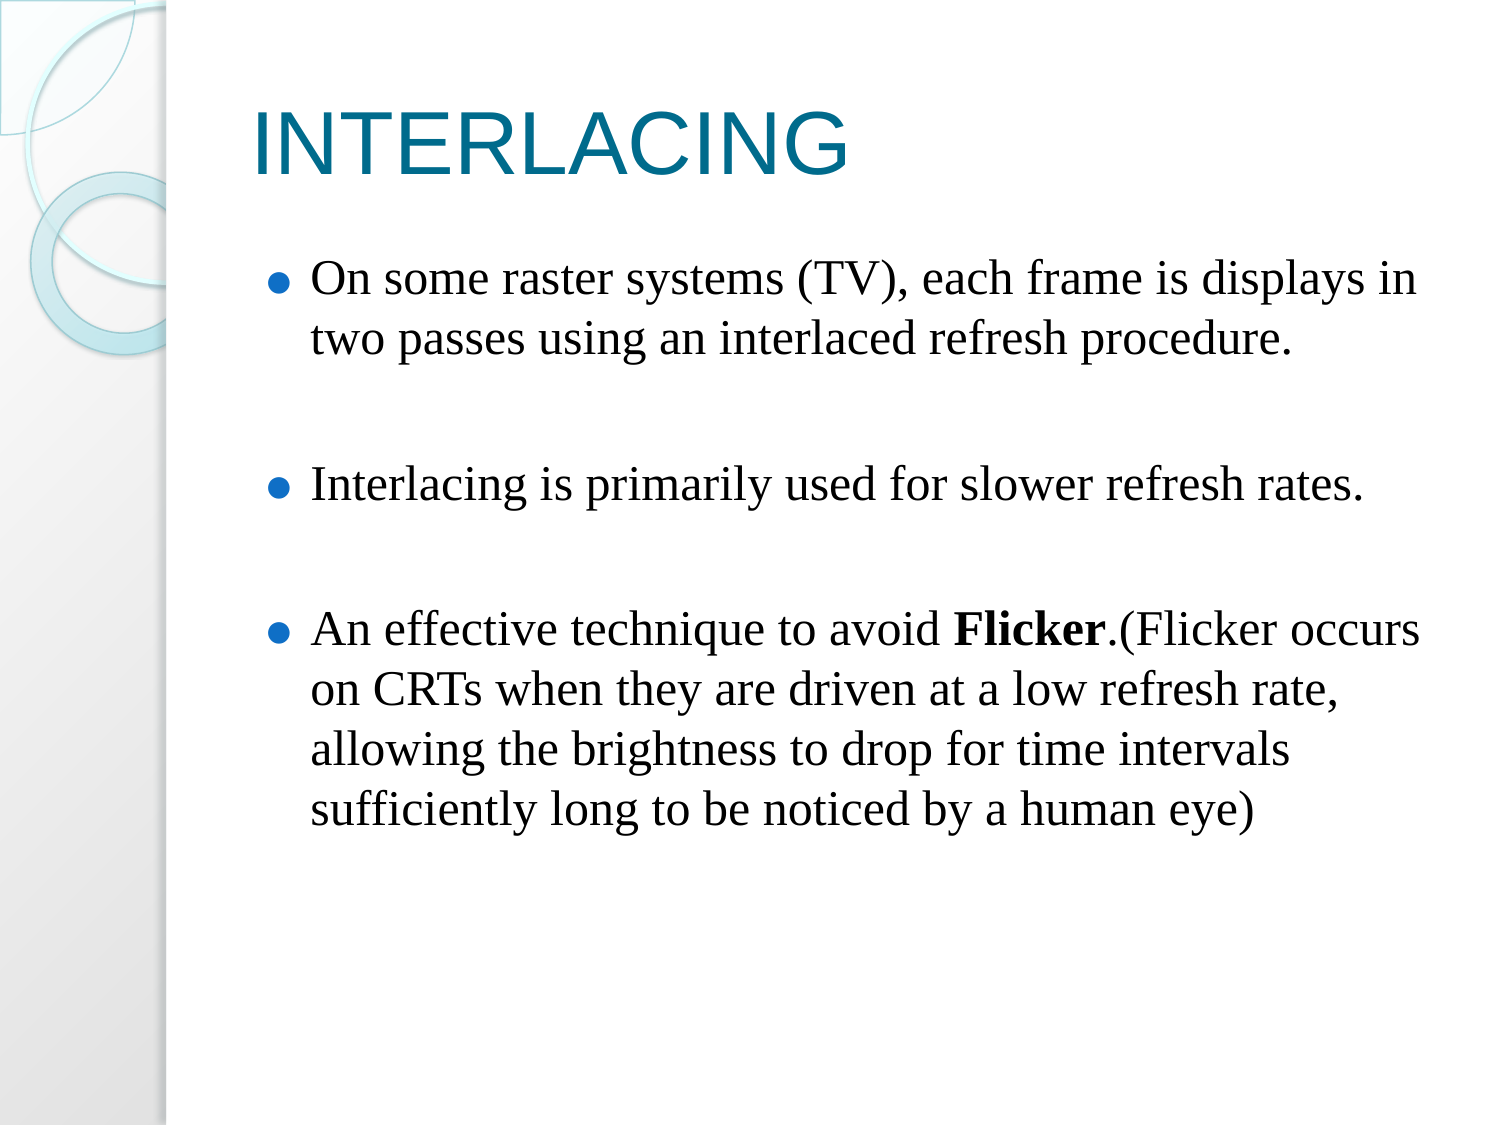

# INTERLACING
On some raster systems (TV), each frame is displays in two passes using an interlaced refresh procedure.

Interlacing is primarily used for slower refresh rates.

An effective technique to avoid Flicker.(Flicker occurs on CRTs when they are driven at a low refresh rate, allowing the brightness to drop for time intervals sufficiently long to be noticed by a human eye)